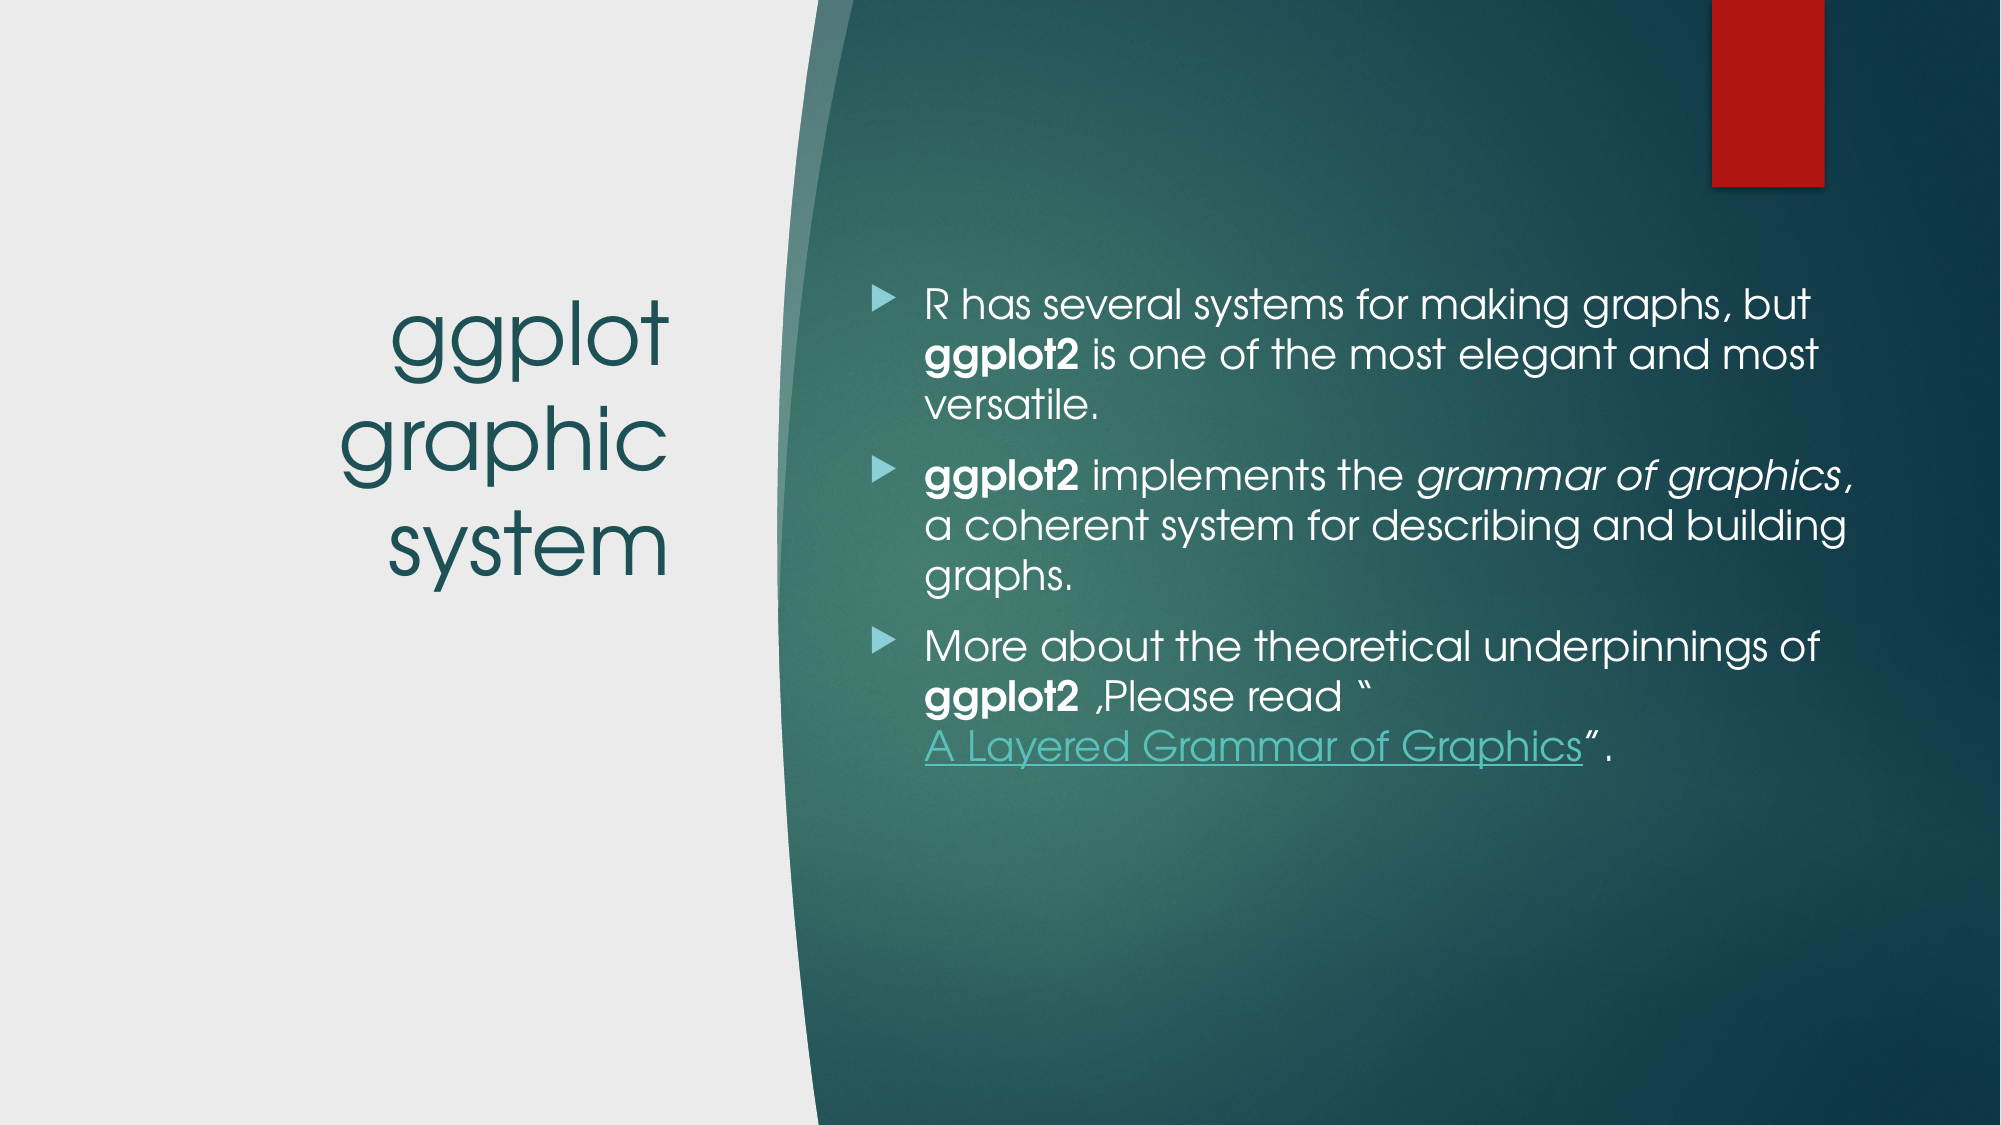

# ggplot graphic system
R has several systems for making graphs, but ggplot2 is one of the most elegant and most versatile.
ggplot2 implements the grammar of graphics, a coherent system for describing and building graphs.
More about the theoretical underpinnings of ggplot2 ,Please read “A Layered Grammar of Graphics”.